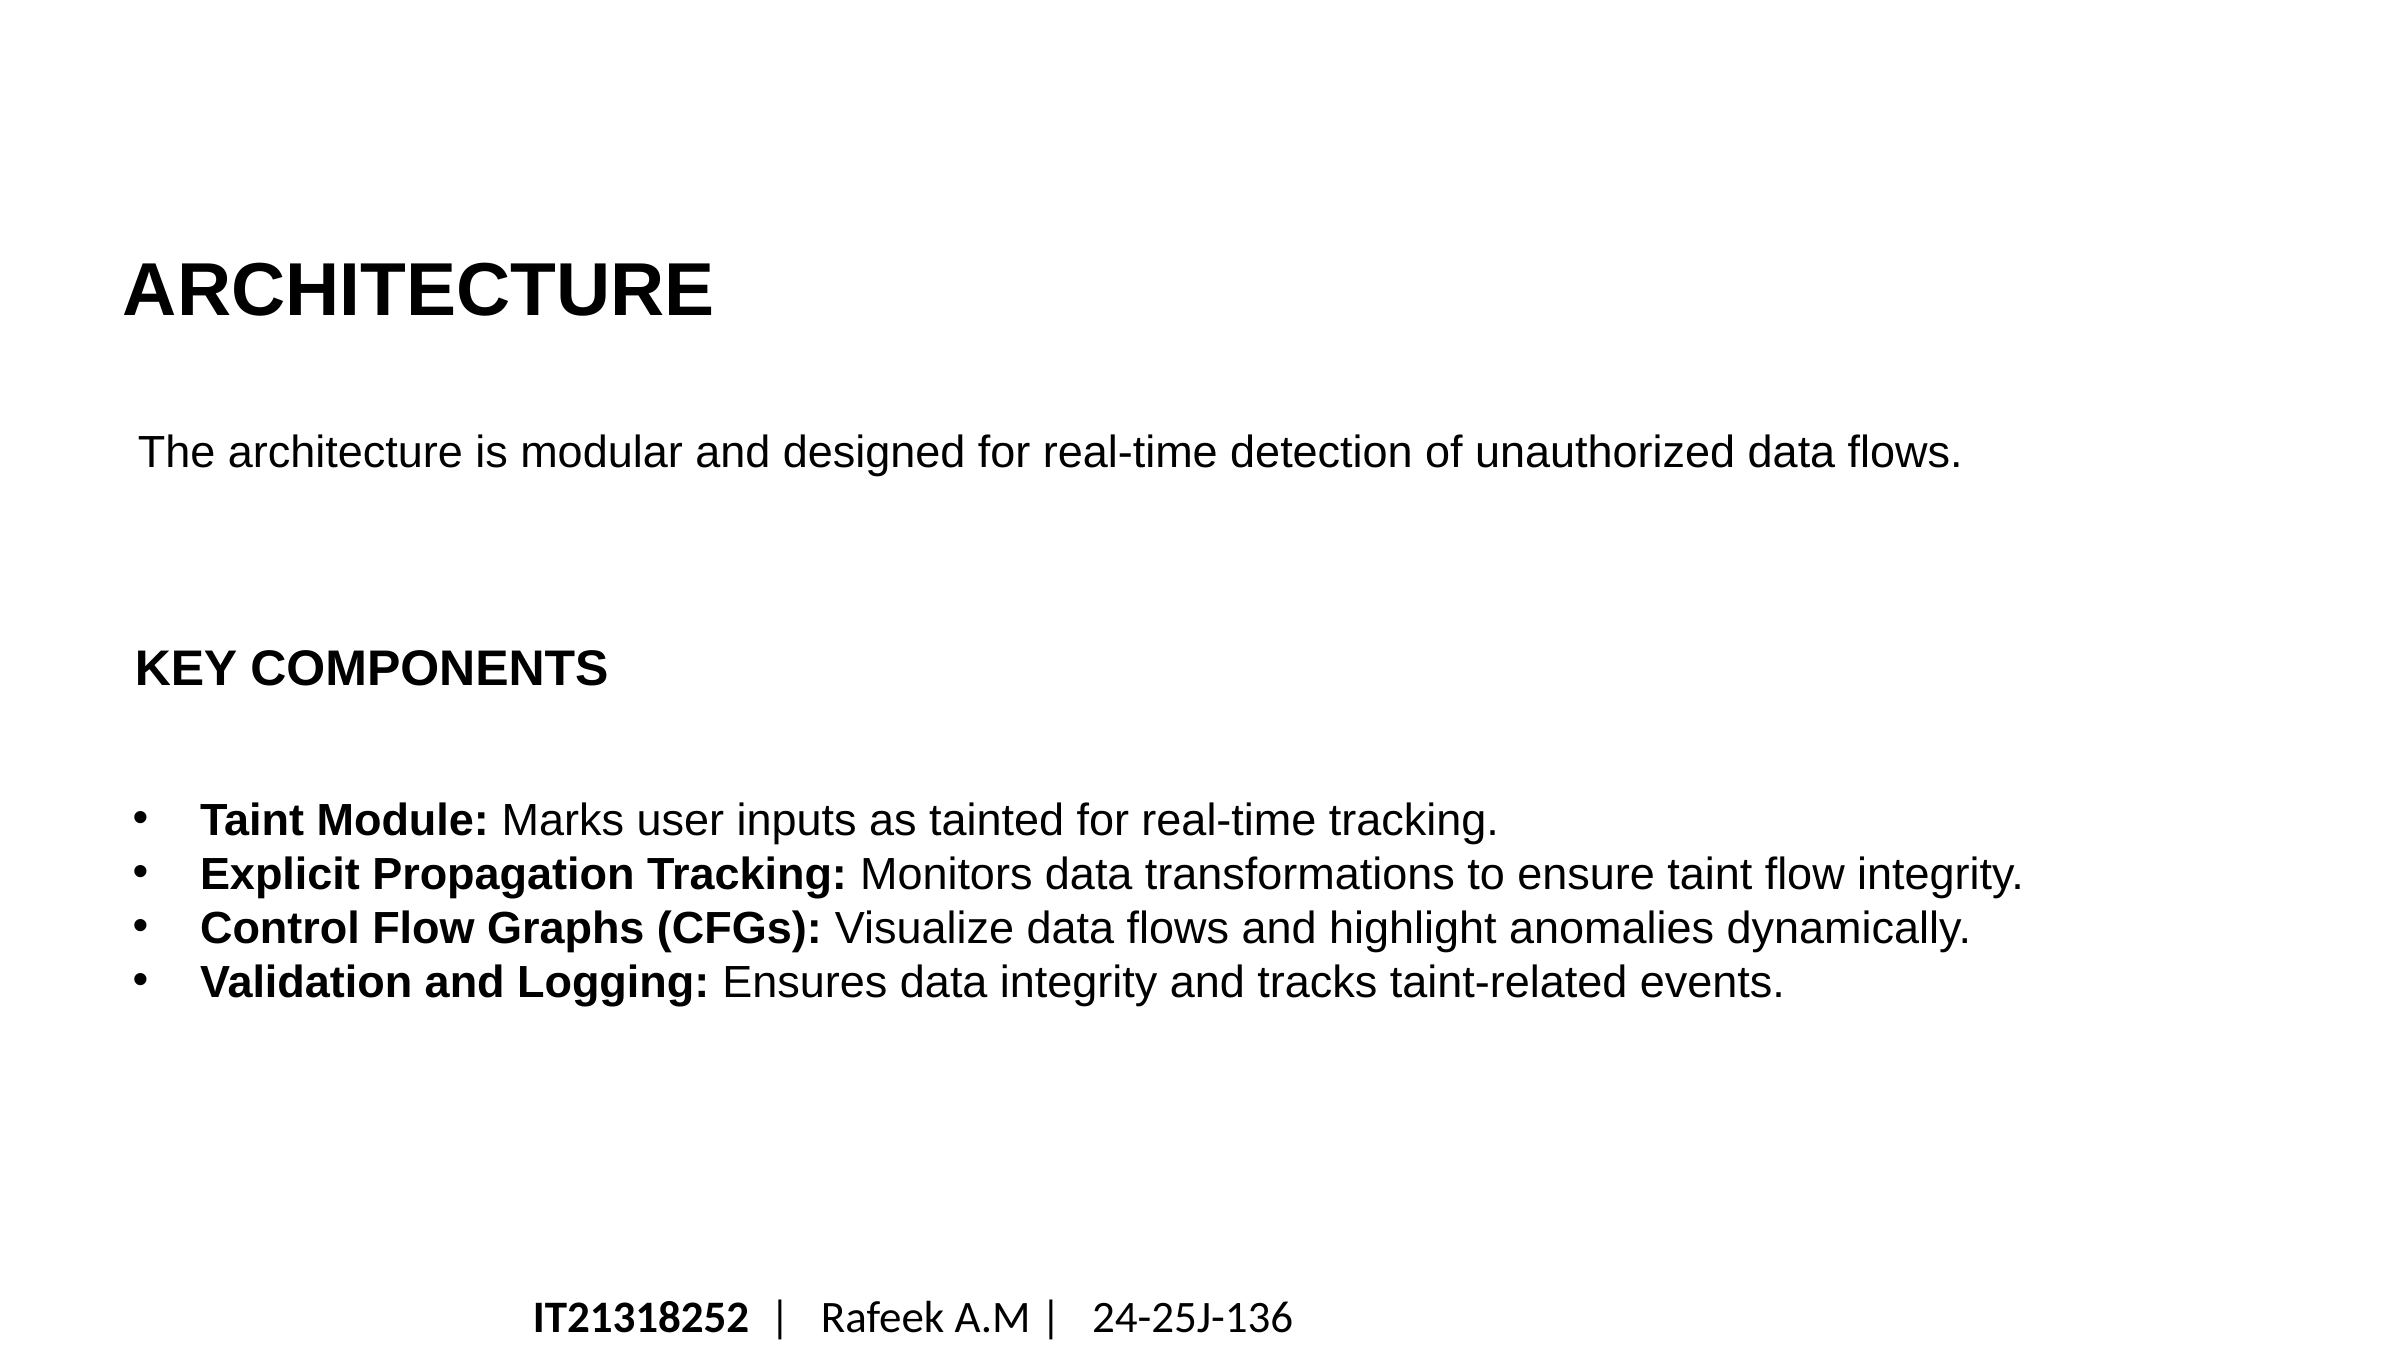

Architecture
The architecture is modular and designed for real-time detection of unauthorized data flows.
Key Components
Taint Module: Marks user inputs as tainted for real-time tracking.
Explicit Propagation Tracking: Monitors data transformations to ensure taint flow integrity.
Control Flow Graphs (CFGs): Visualize data flows and highlight anomalies dynamically.
Validation and Logging: Ensures data integrity and tracks taint-related events.
IT21318252  |   Rafeek A.M |   24-25J-136